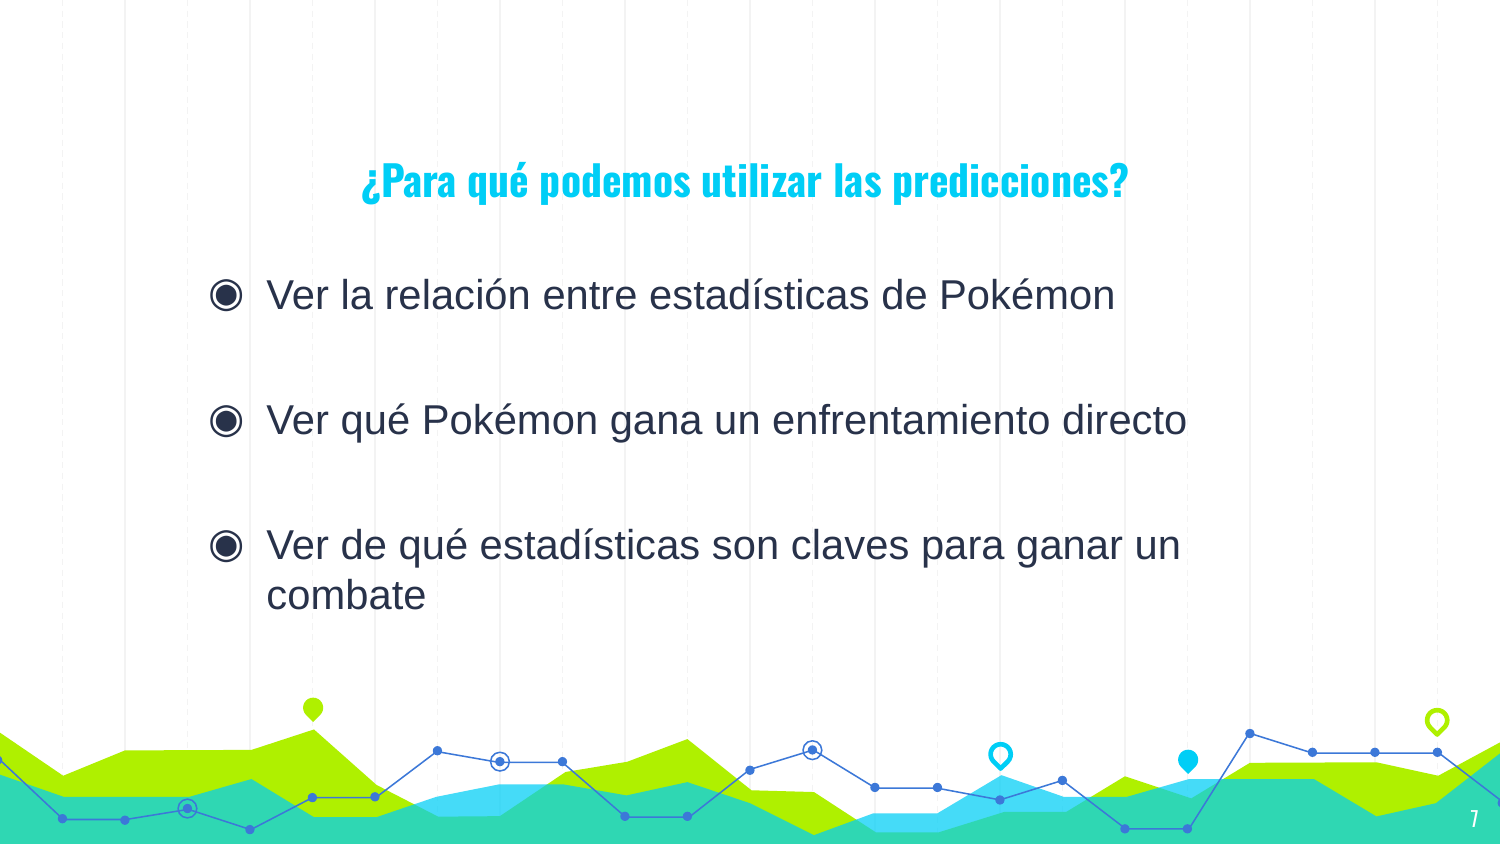

# ¿Para qué podemos utilizar las predicciones?
Ver la relación entre estadísticas de Pokémon

Ver qué Pokémon gana un enfrentamiento directo

Ver de qué estadísticas son claves para ganar un combate

7